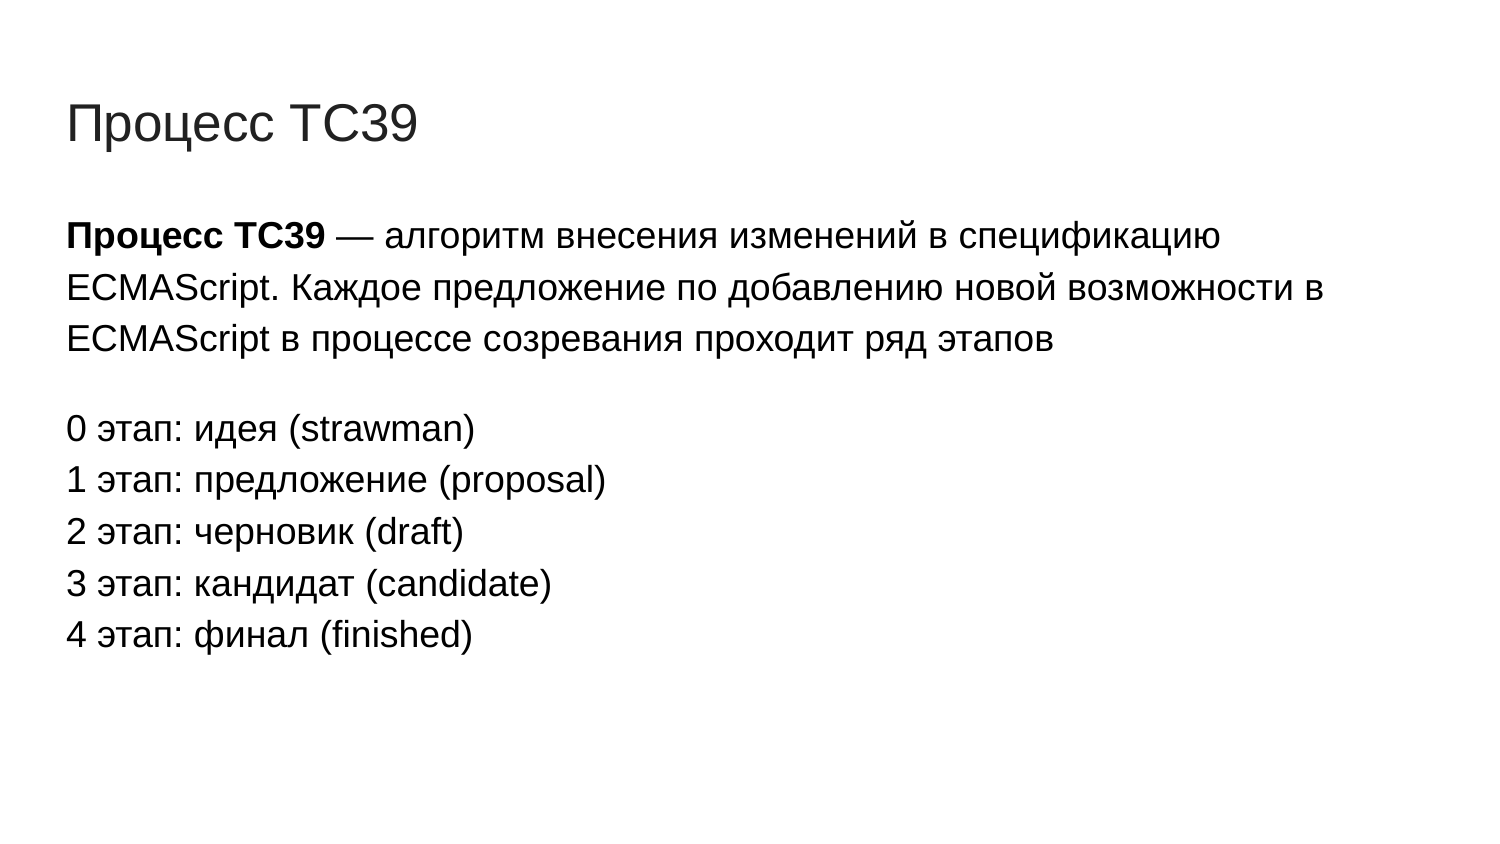

# Процесс ТС39
Процесс TC39 — алгоритм внесения изменений в спецификацию ECMAScript. Каждое предложение по добавлению новой возможности в ECMAScript в процессе созревания проходит ряд этапов
0 этап: идея (strawman)
1 этап: предложение (proposal)
2 этап: черновик (draft)
3 этап: кандидат (candidate)
4 этап: финал (finished)